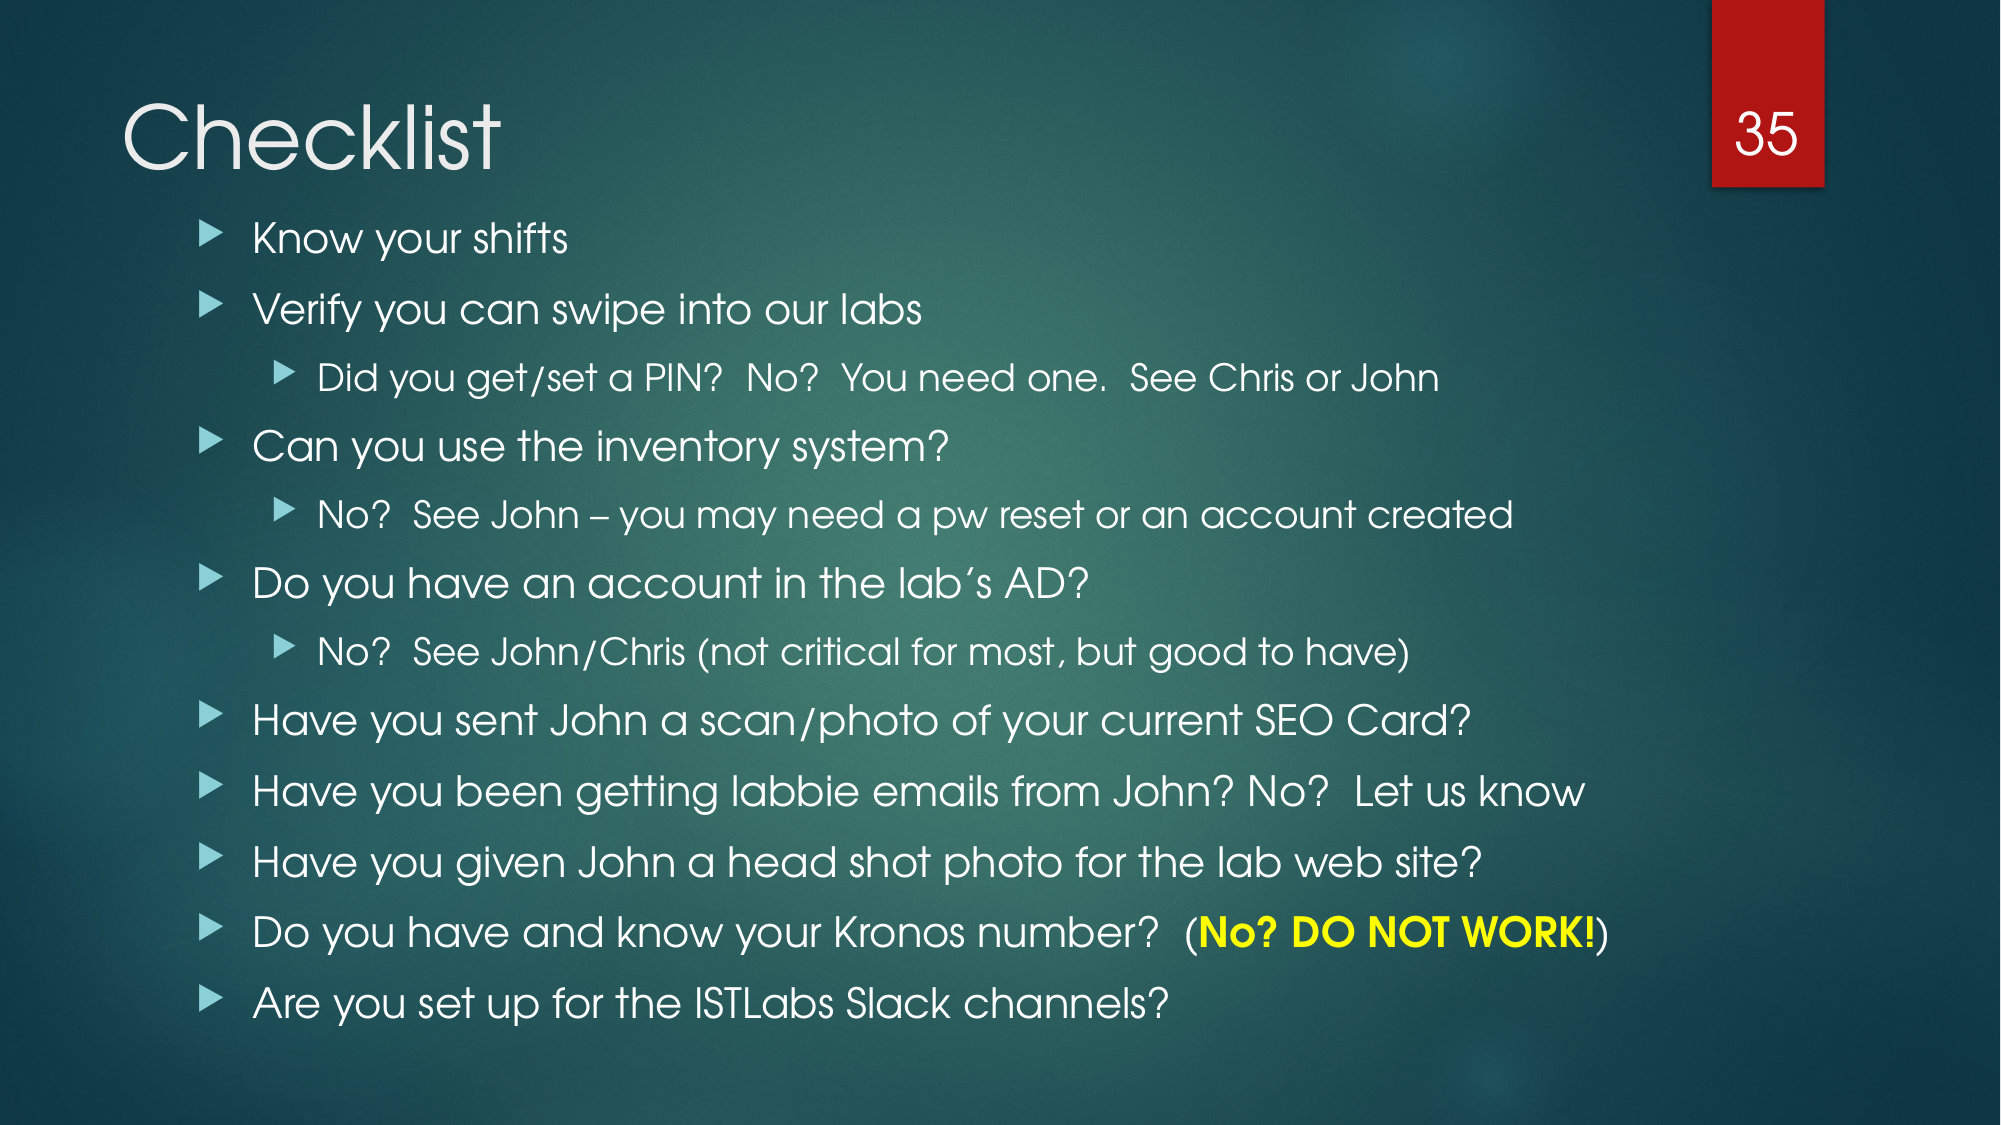

35
# Checklist
Know your shifts
Verify you can swipe into our labs
Did you get/set a PIN?  No?  You need one.  See Chris or John
Can you use the inventory system?
No?  See John – you may need a pw reset or an account created
Do you have an account in the lab’s AD?
No?  See John/Chris (not critical for most, but good to have)
Have you sent John a scan/photo of your current SEO Card?
Have you been getting labbie emails from John? No?  Let us know
Have you given John a head shot photo for the lab web site?
Do you have and know your Kronos number?  (No? DO NOT WORK!)
Are you set up for the ISTLabs Slack channels?